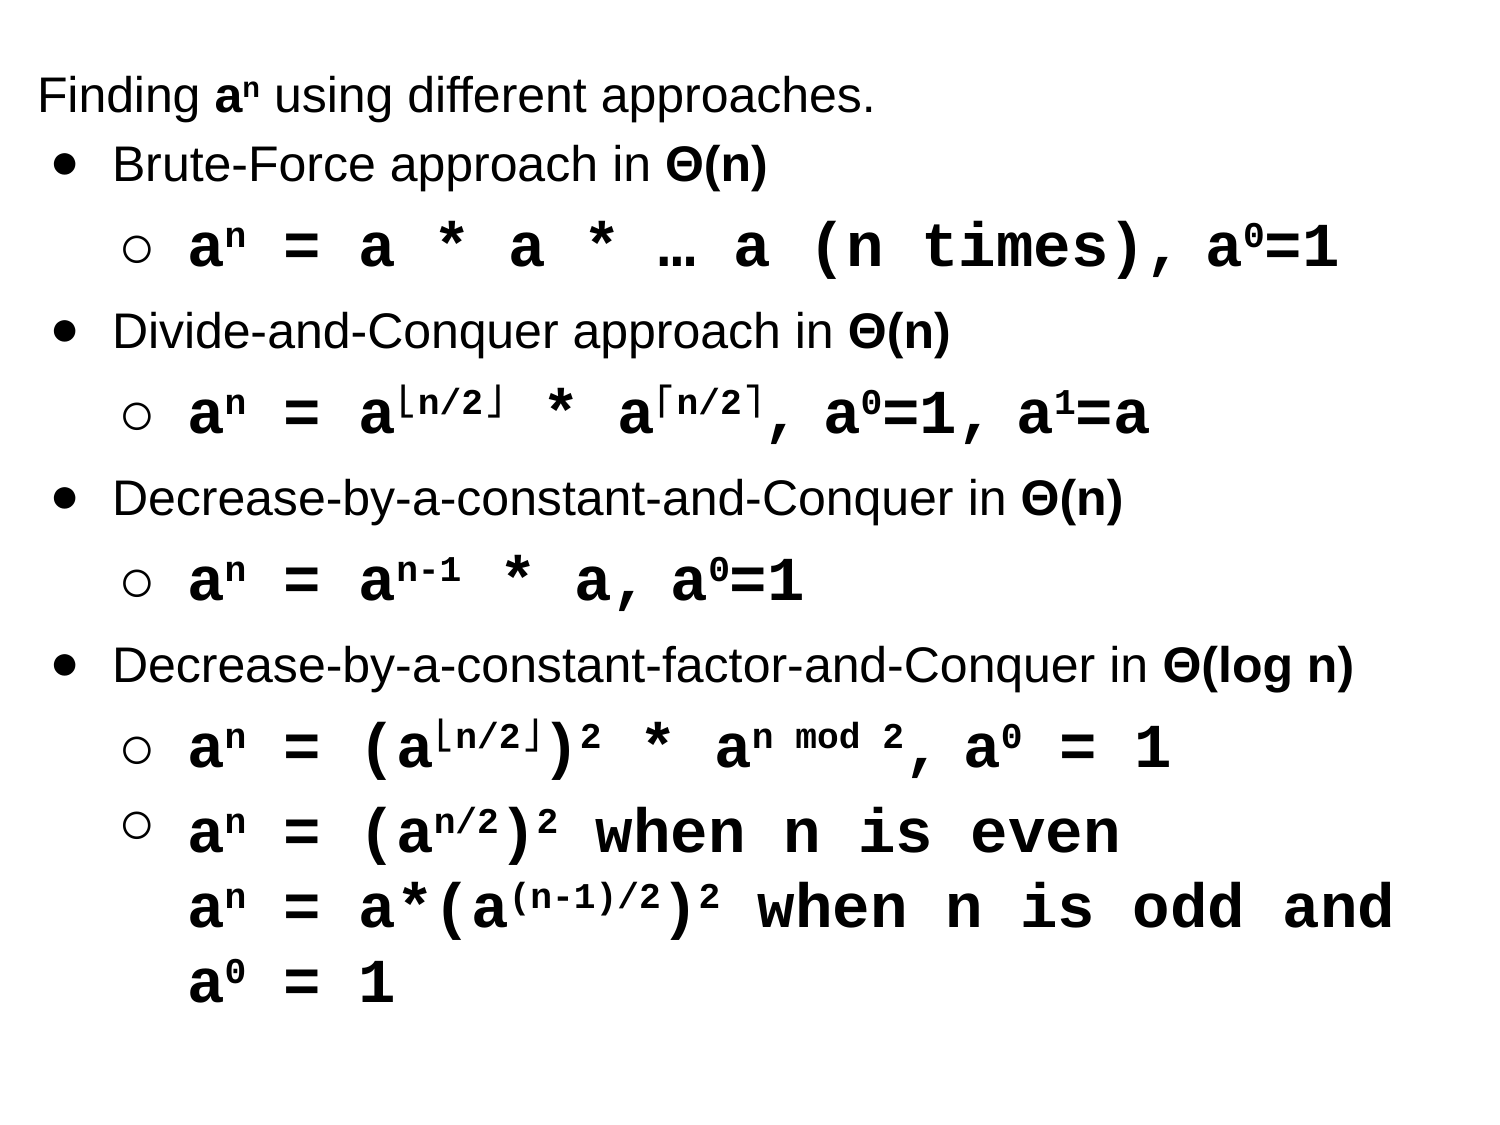

Finding an using different approaches.
Brute-Force approach in Θ(n)
an = a * a * … a (n times), a0=1
Divide-and-Conquer approach in Θ(n)
an = a⌊n/2⌋ * a⌈n/2⌉, a0=1, a1=a
Decrease-by-a-constant-and-Conquer in Θ(n)
an = an-1 * a, a0=1
Decrease-by-a-constant-factor-and-Conquer in Θ(log n)
an = (a⌊n/2⌋)2 * an mod 2, a0 = 1
an = (an/2)2 when n is even
an = a*(a(n-1)/2)2 when n is odd and
a0 = 1